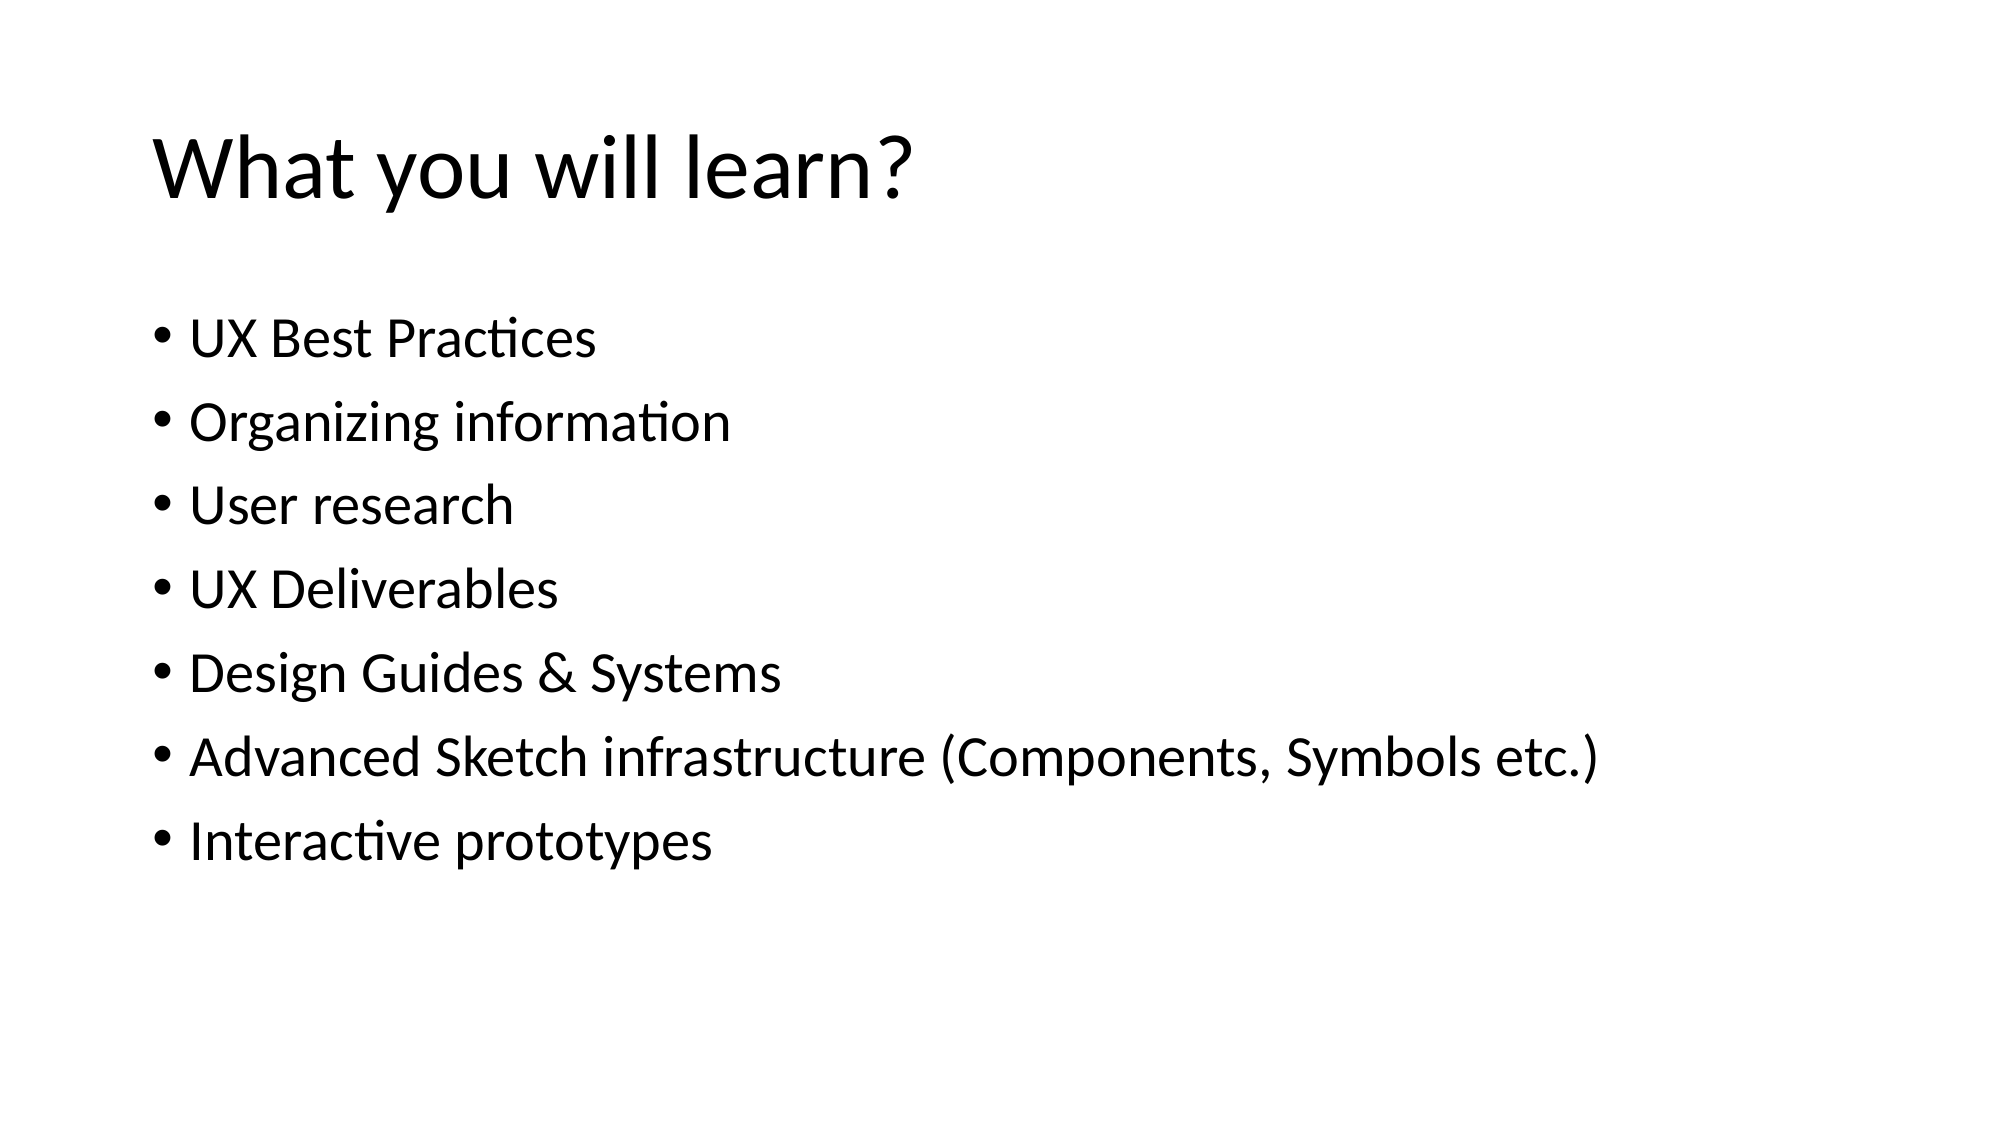

# What you will learn?
UX Best Practices
Organizing information
User research
UX Deliverables
Design Guides & Systems
Advanced Sketch infrastructure (Components, Symbols etc.)
Interactive prototypes